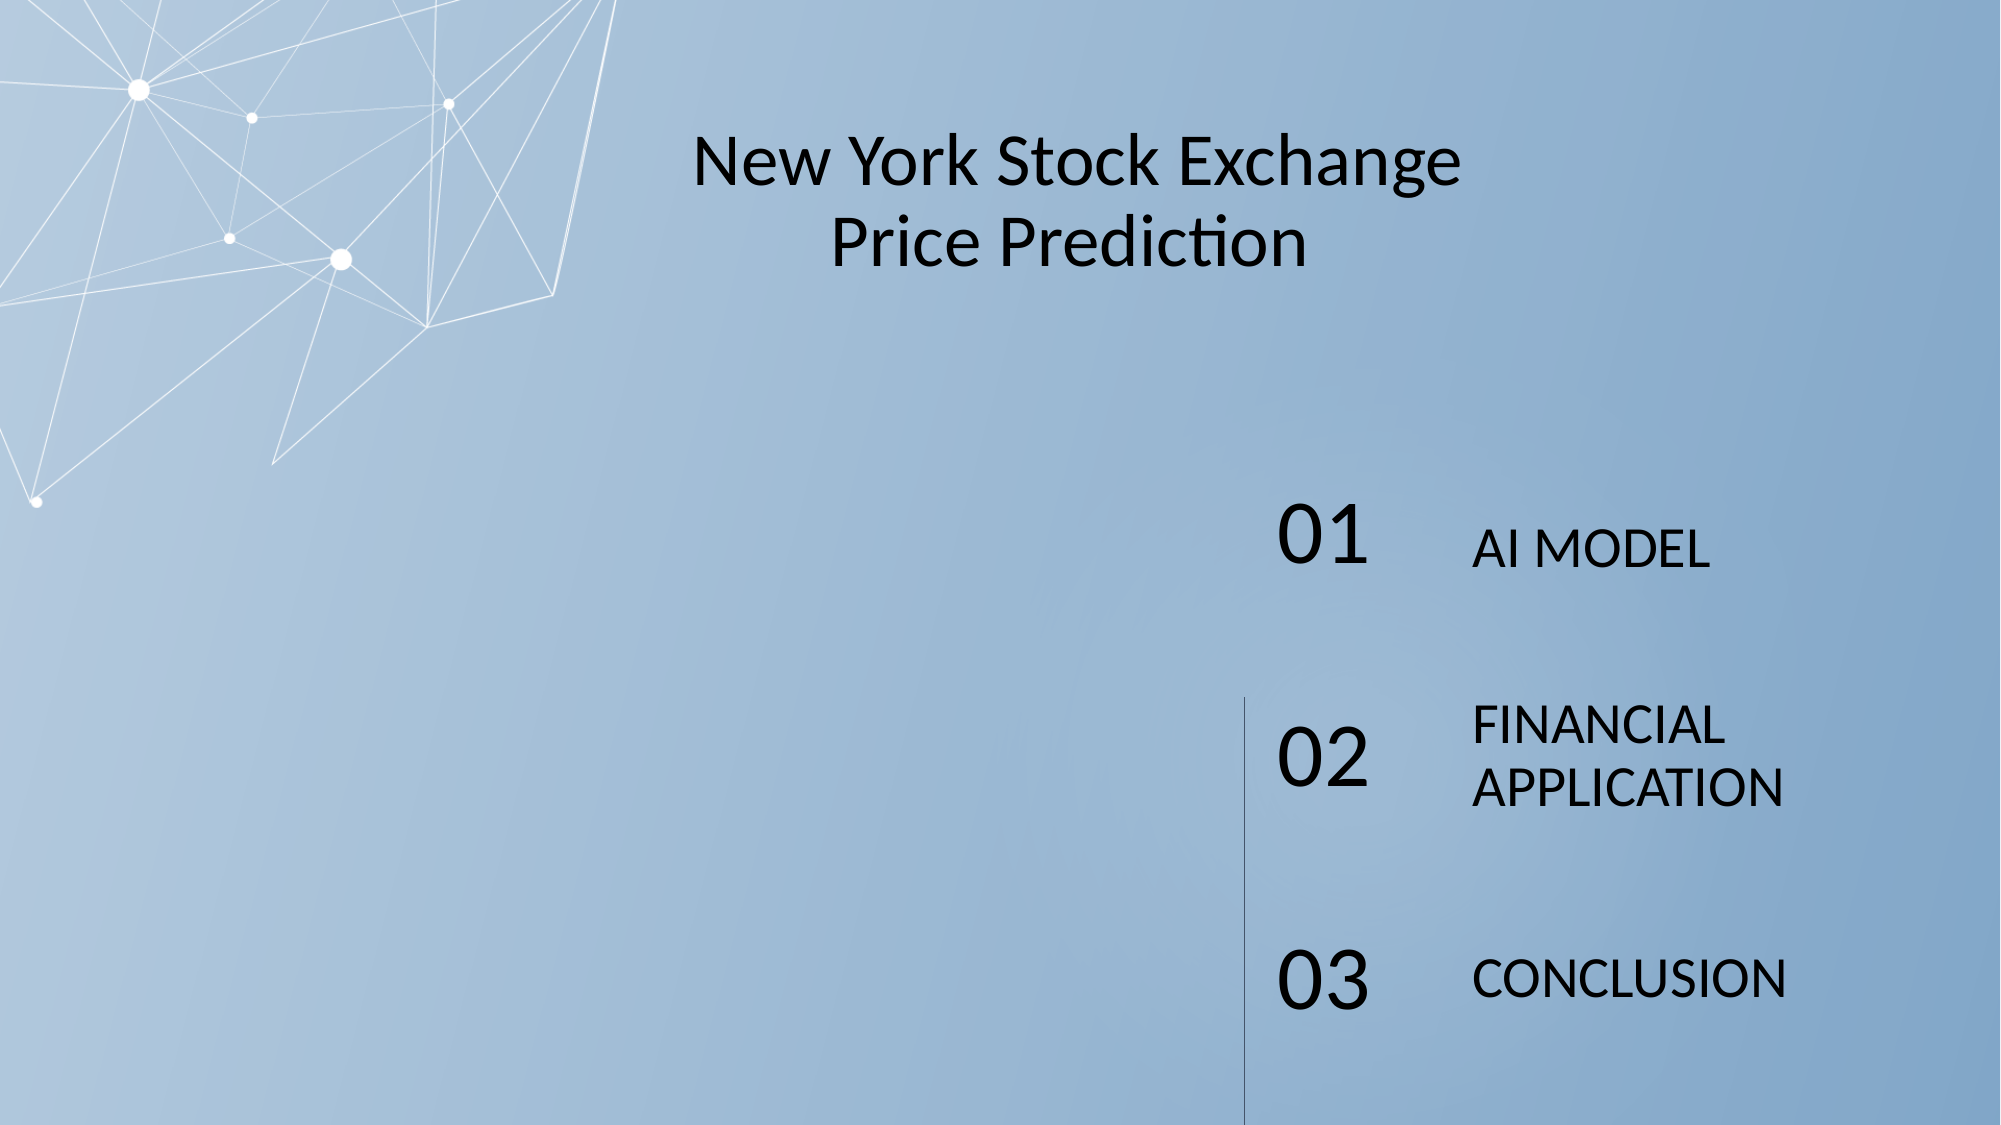

# New York Stock Exchange Price Prediction
01
AI MODEL
02
FINANCIAL APPLICATION
CONCLUSION
03